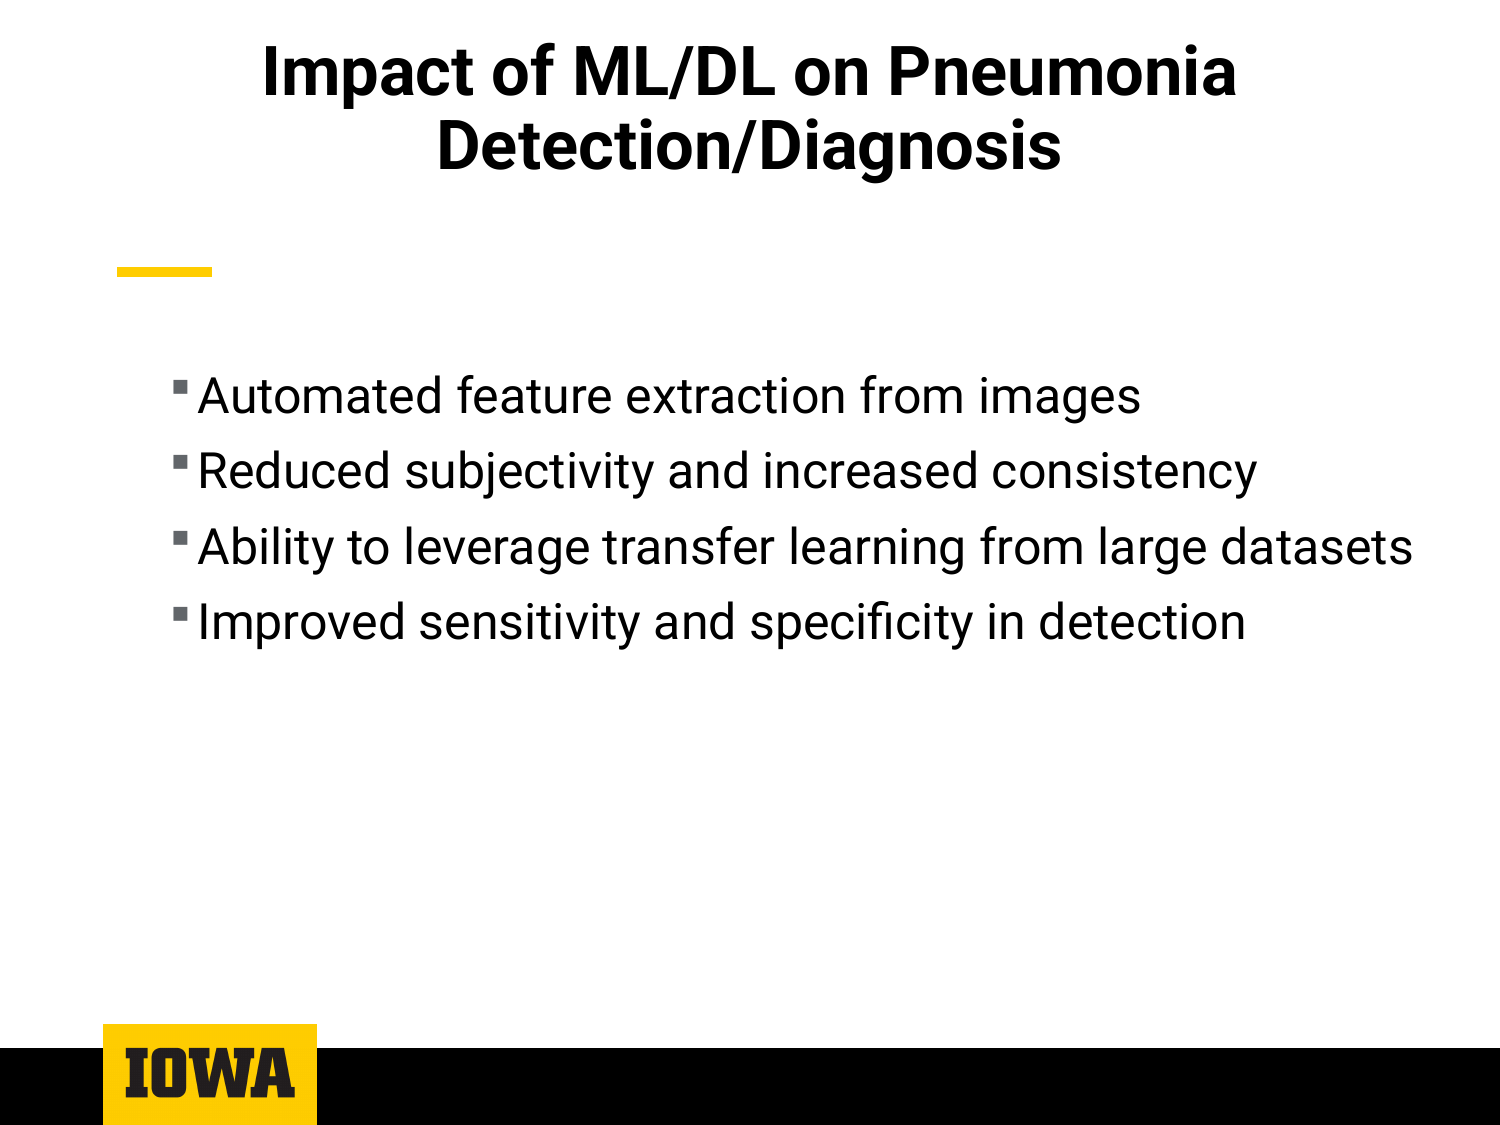

# Impact of ML/DL on Pneumonia Detection/Diagnosis

Automated feature extraction from images
Reduced subjectivity and increased consistency
Ability to leverage transfer learning from large datasets
Improved sensitivity and specificity in detection